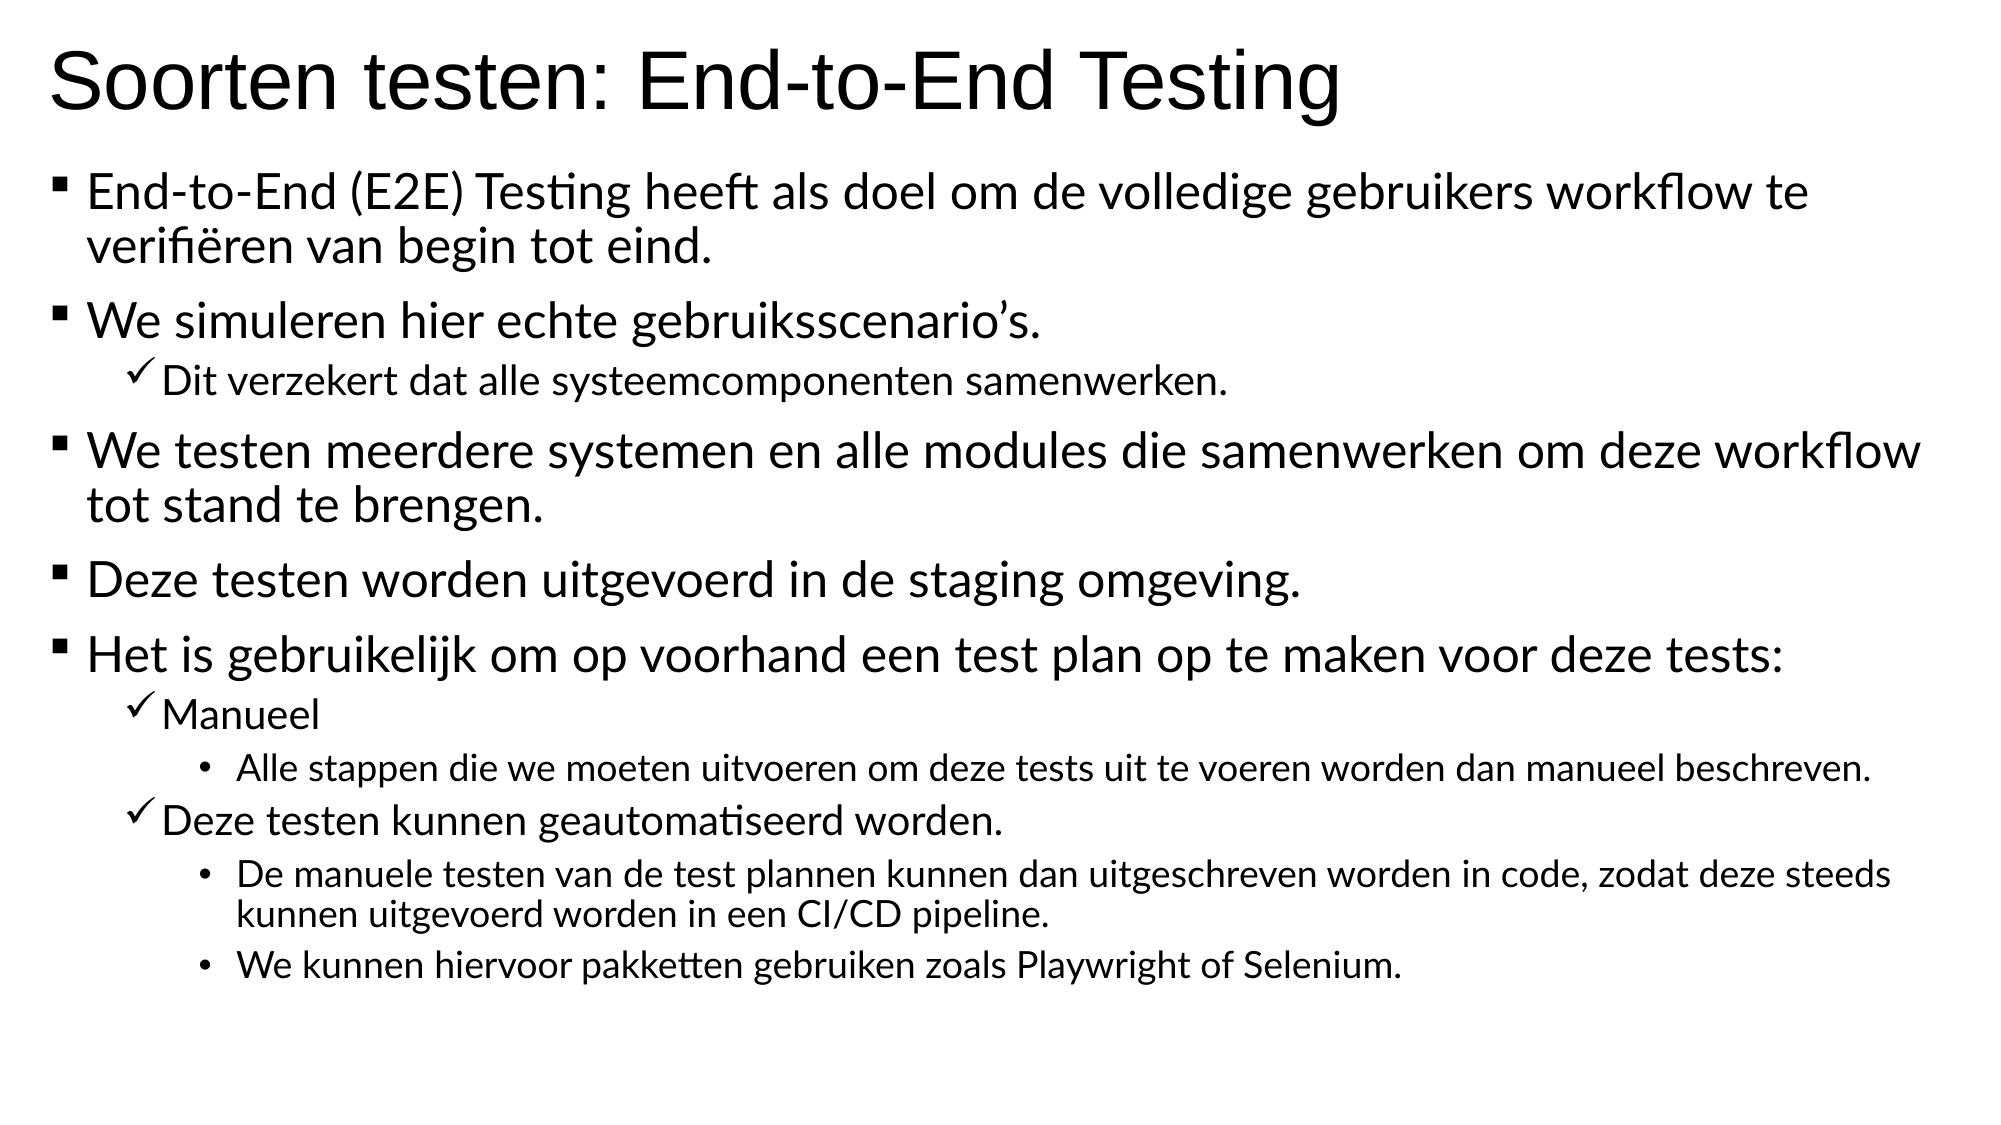

# Soorten testen: End-to-End Testing
End-to-End (E2E) Testing heeft als doel om de volledige gebruikers workflow te verifiëren van begin tot eind.
We simuleren hier echte gebruiksscenario’s.
Dit verzekert dat alle systeemcomponenten samenwerken.
We testen meerdere systemen en alle modules die samenwerken om deze workflow tot stand te brengen.
Deze testen worden uitgevoerd in de staging omgeving.
Het is gebruikelijk om op voorhand een test plan op te maken voor deze tests:
Manueel
Alle stappen die we moeten uitvoeren om deze tests uit te voeren worden dan manueel beschreven.
Deze testen kunnen geautomatiseerd worden.
De manuele testen van de test plannen kunnen dan uitgeschreven worden in code, zodat deze steeds kunnen uitgevoerd worden in een CI/CD pipeline.
We kunnen hiervoor pakketten gebruiken zoals Playwright of Selenium.